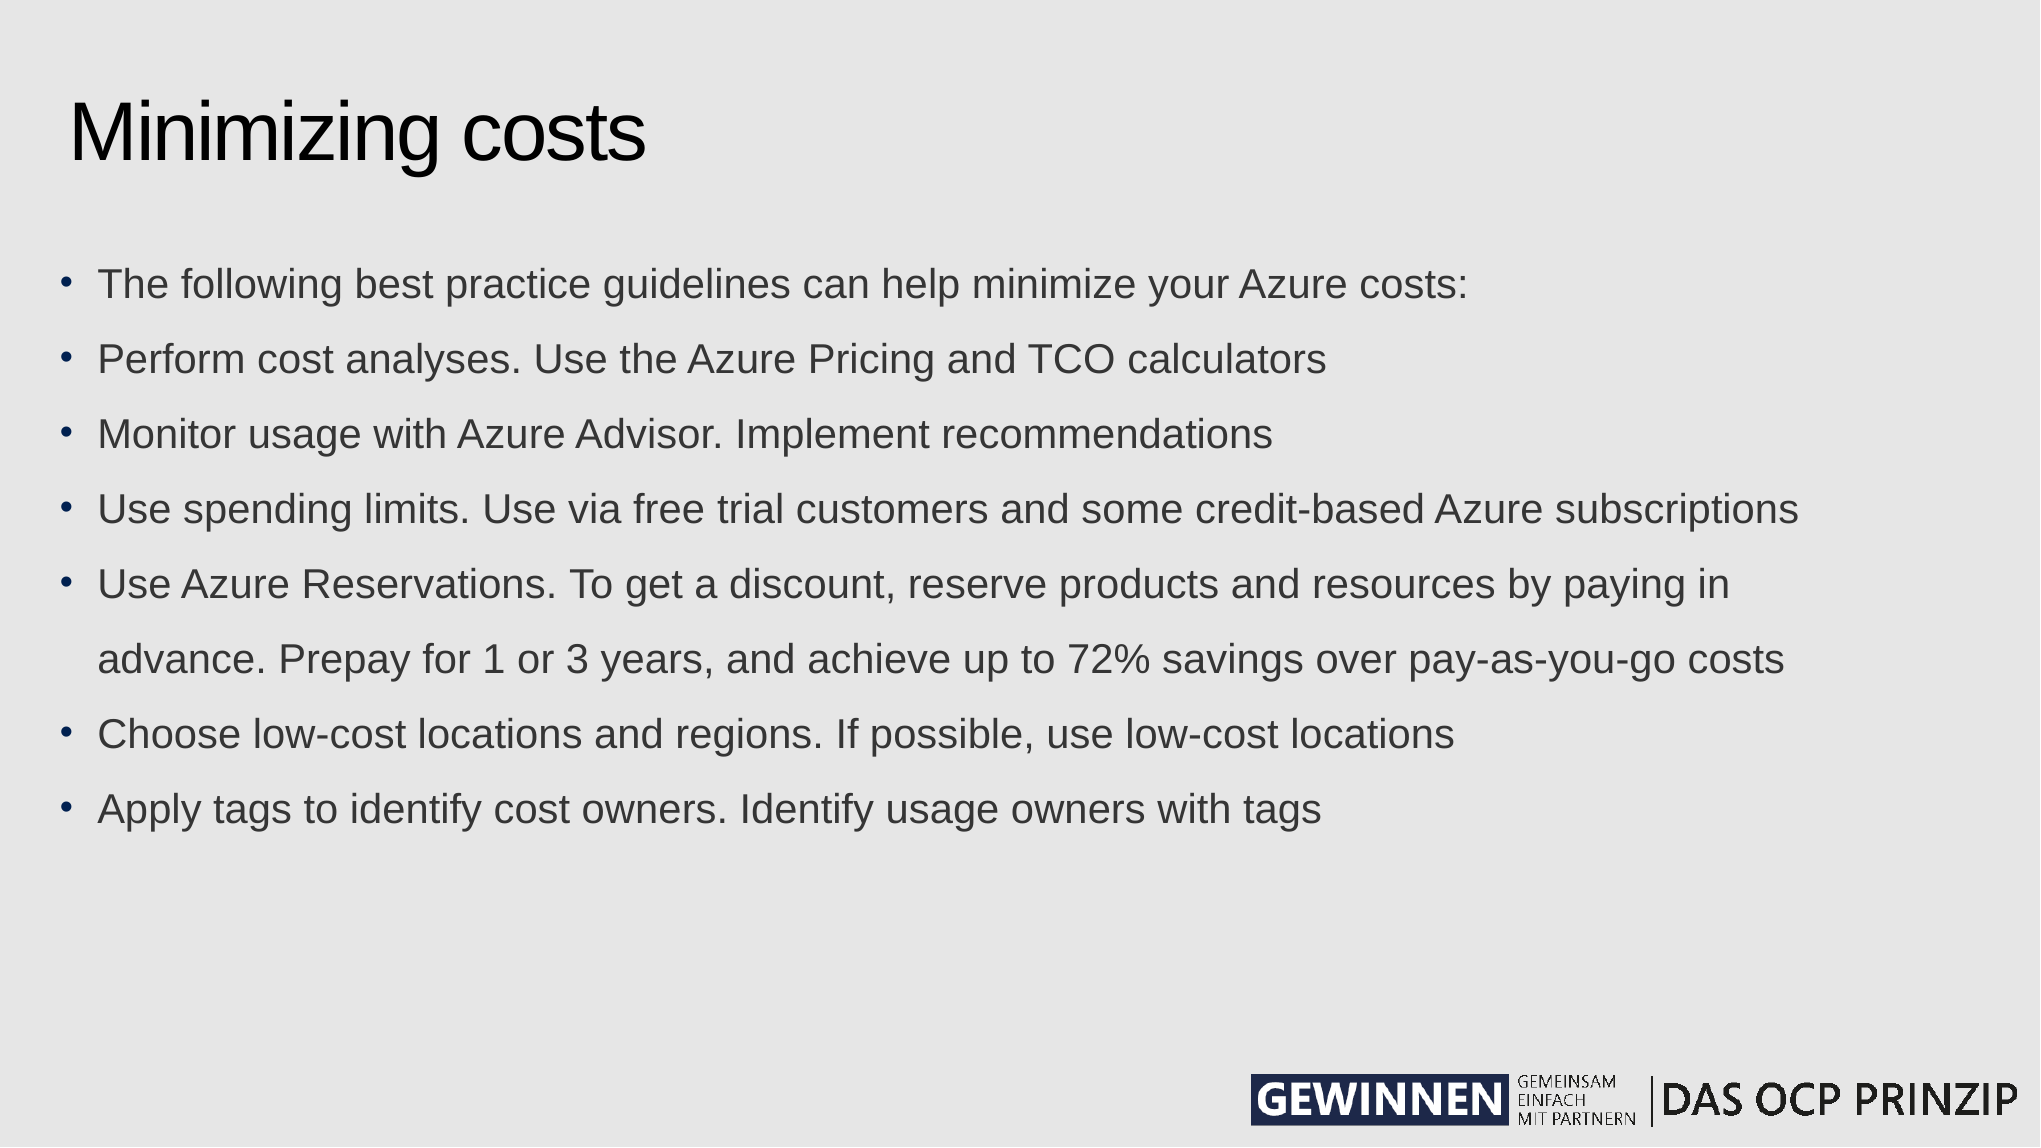

# Minimizing costs
The following best practice guidelines can help minimize your Azure costs:
Perform cost analyses. Use the Azure Pricing and TCO calculators
Monitor usage with Azure Advisor. Implement recommendations
Use spending limits. Use via free trial customers and some credit-based Azure subscriptions
Use Azure Reservations. To get a discount, reserve products and resources by paying in advance. Prepay for 1 or 3 years, and achieve up to 72% savings over pay-as-you-go costs
Choose low-cost locations and regions. If possible, use low-cost locations
Apply tags to identify cost owners. Identify usage owners with tags